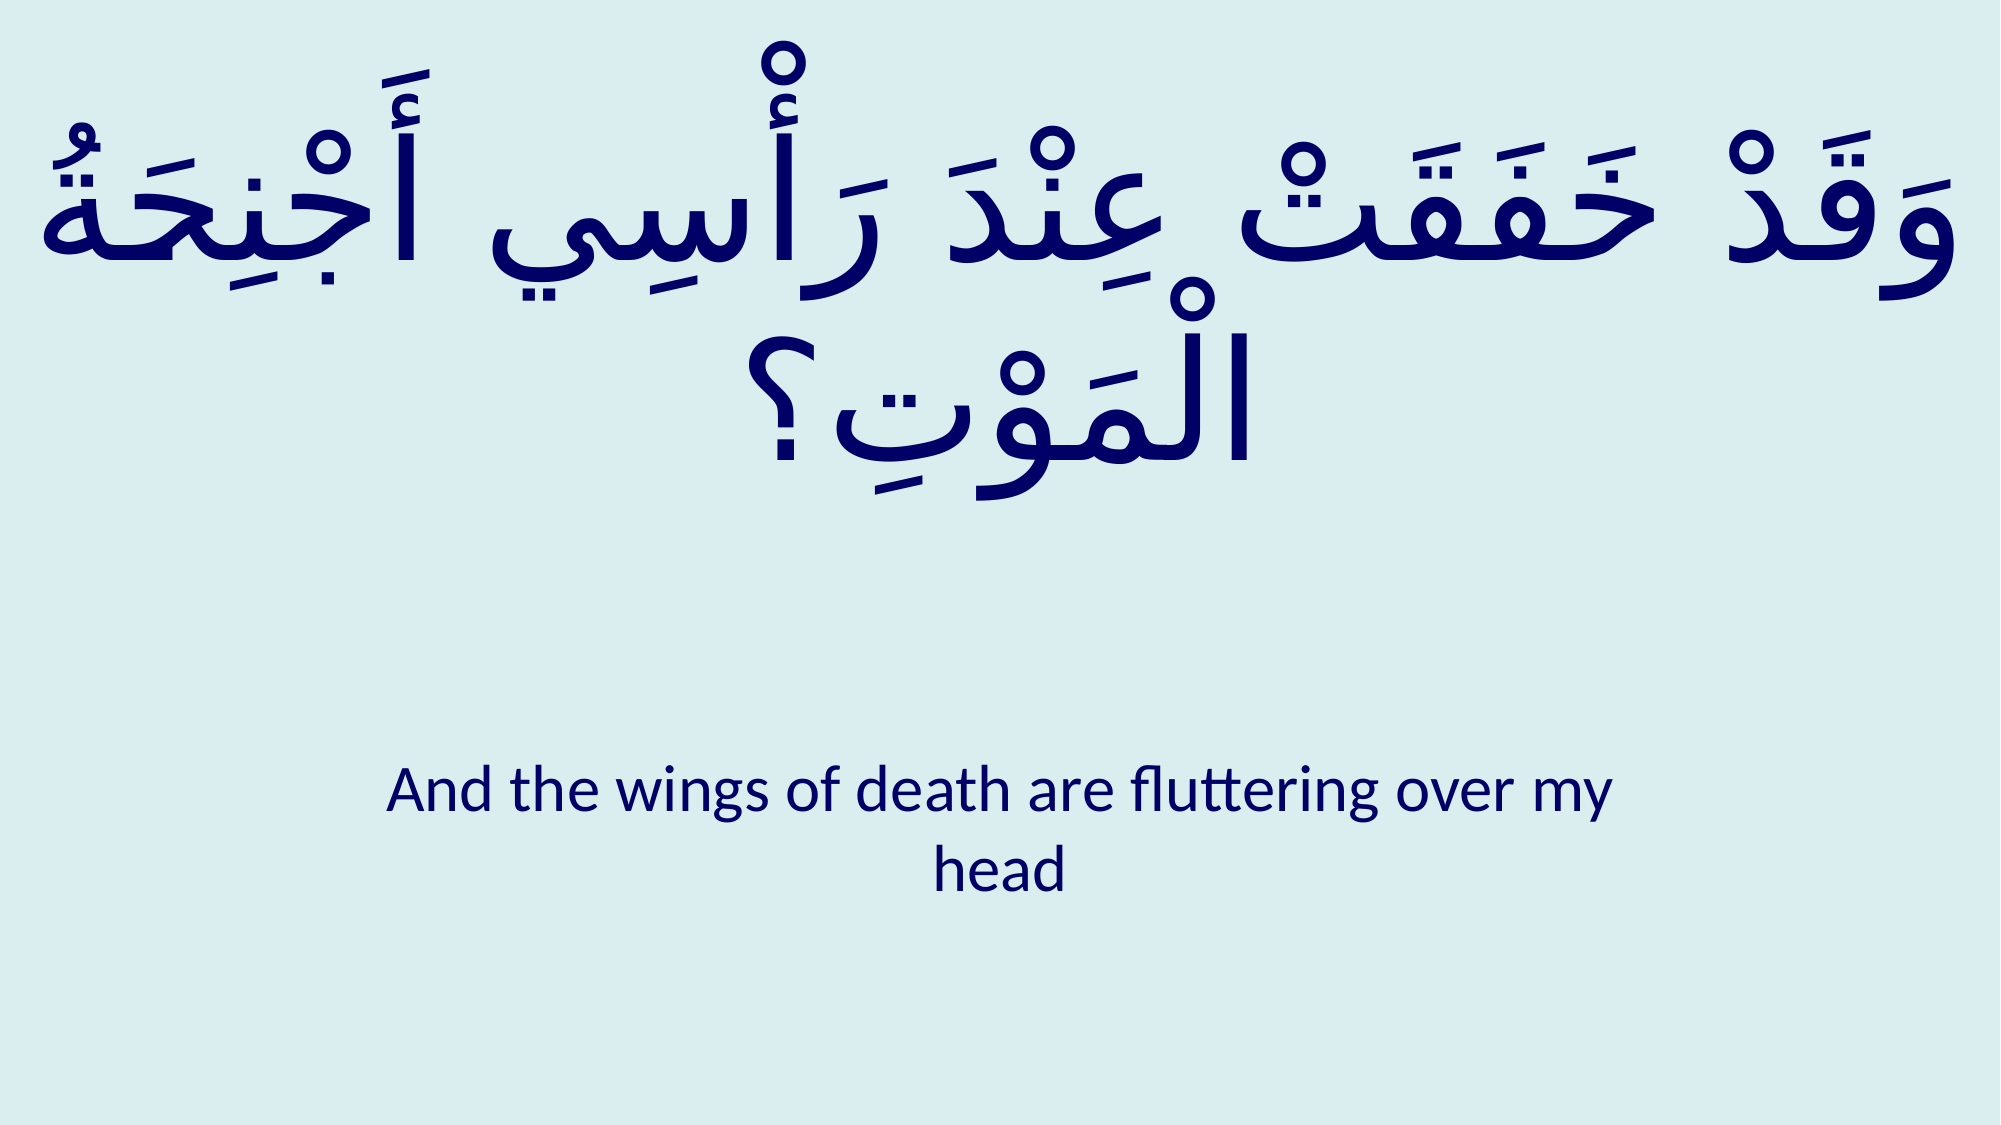

# وَقَدْ خَفَقَتْ عِنْدَ رَأْسِي أَجْنِحَةُ الْمَوْتِ؟
And the wings of death are fluttering over my head